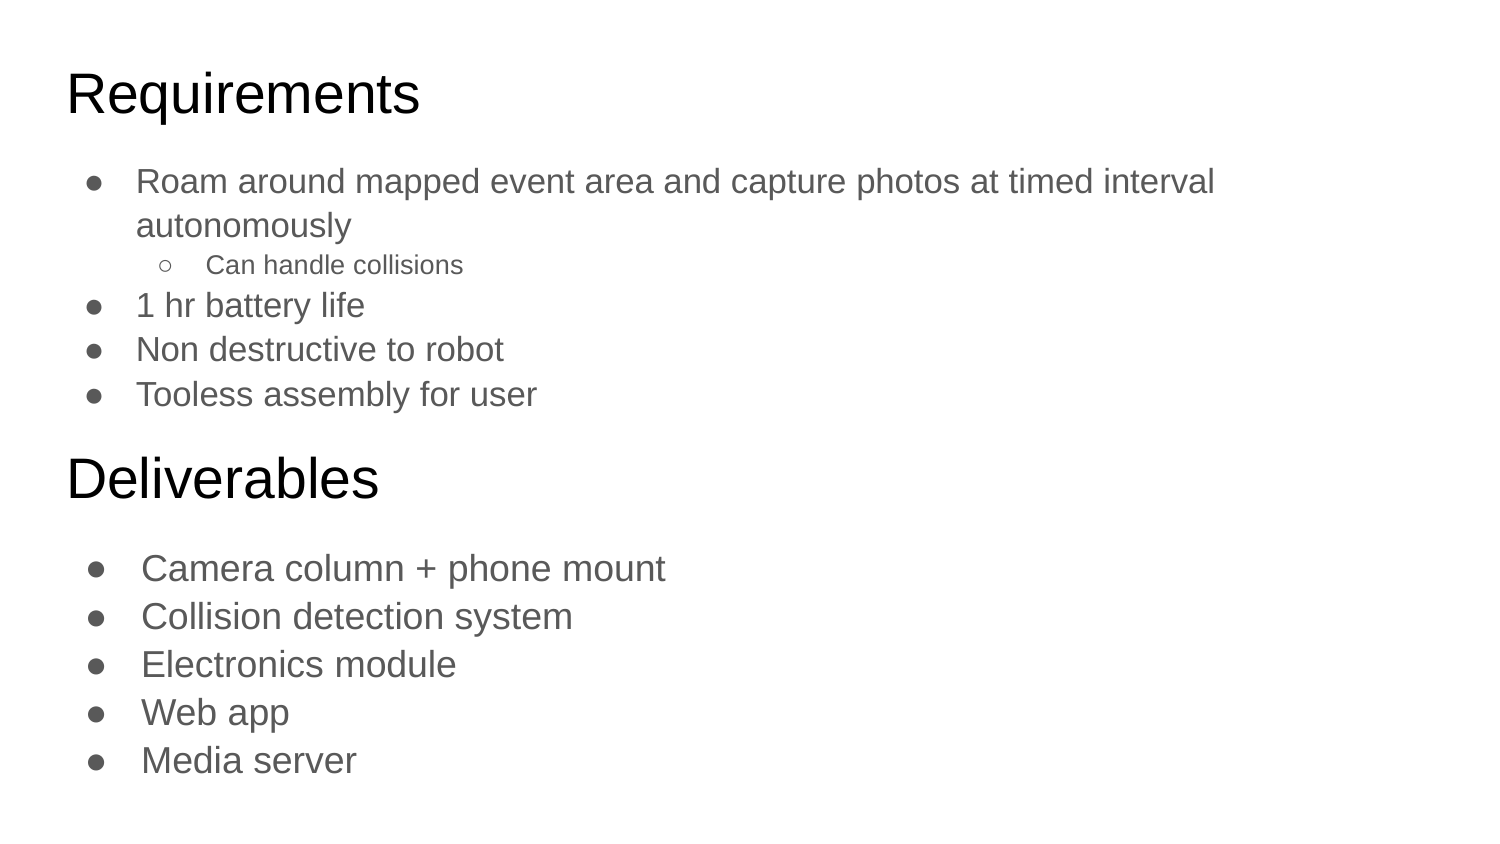

# Requirements
Roam around mapped event area and capture photos at timed interval autonomously
Can handle collisions
1 hr battery life
Non destructive to robot
Tooless assembly for user
Deliverables
Camera column + phone mount
Collision detection system
Electronics module
Web app
Media server